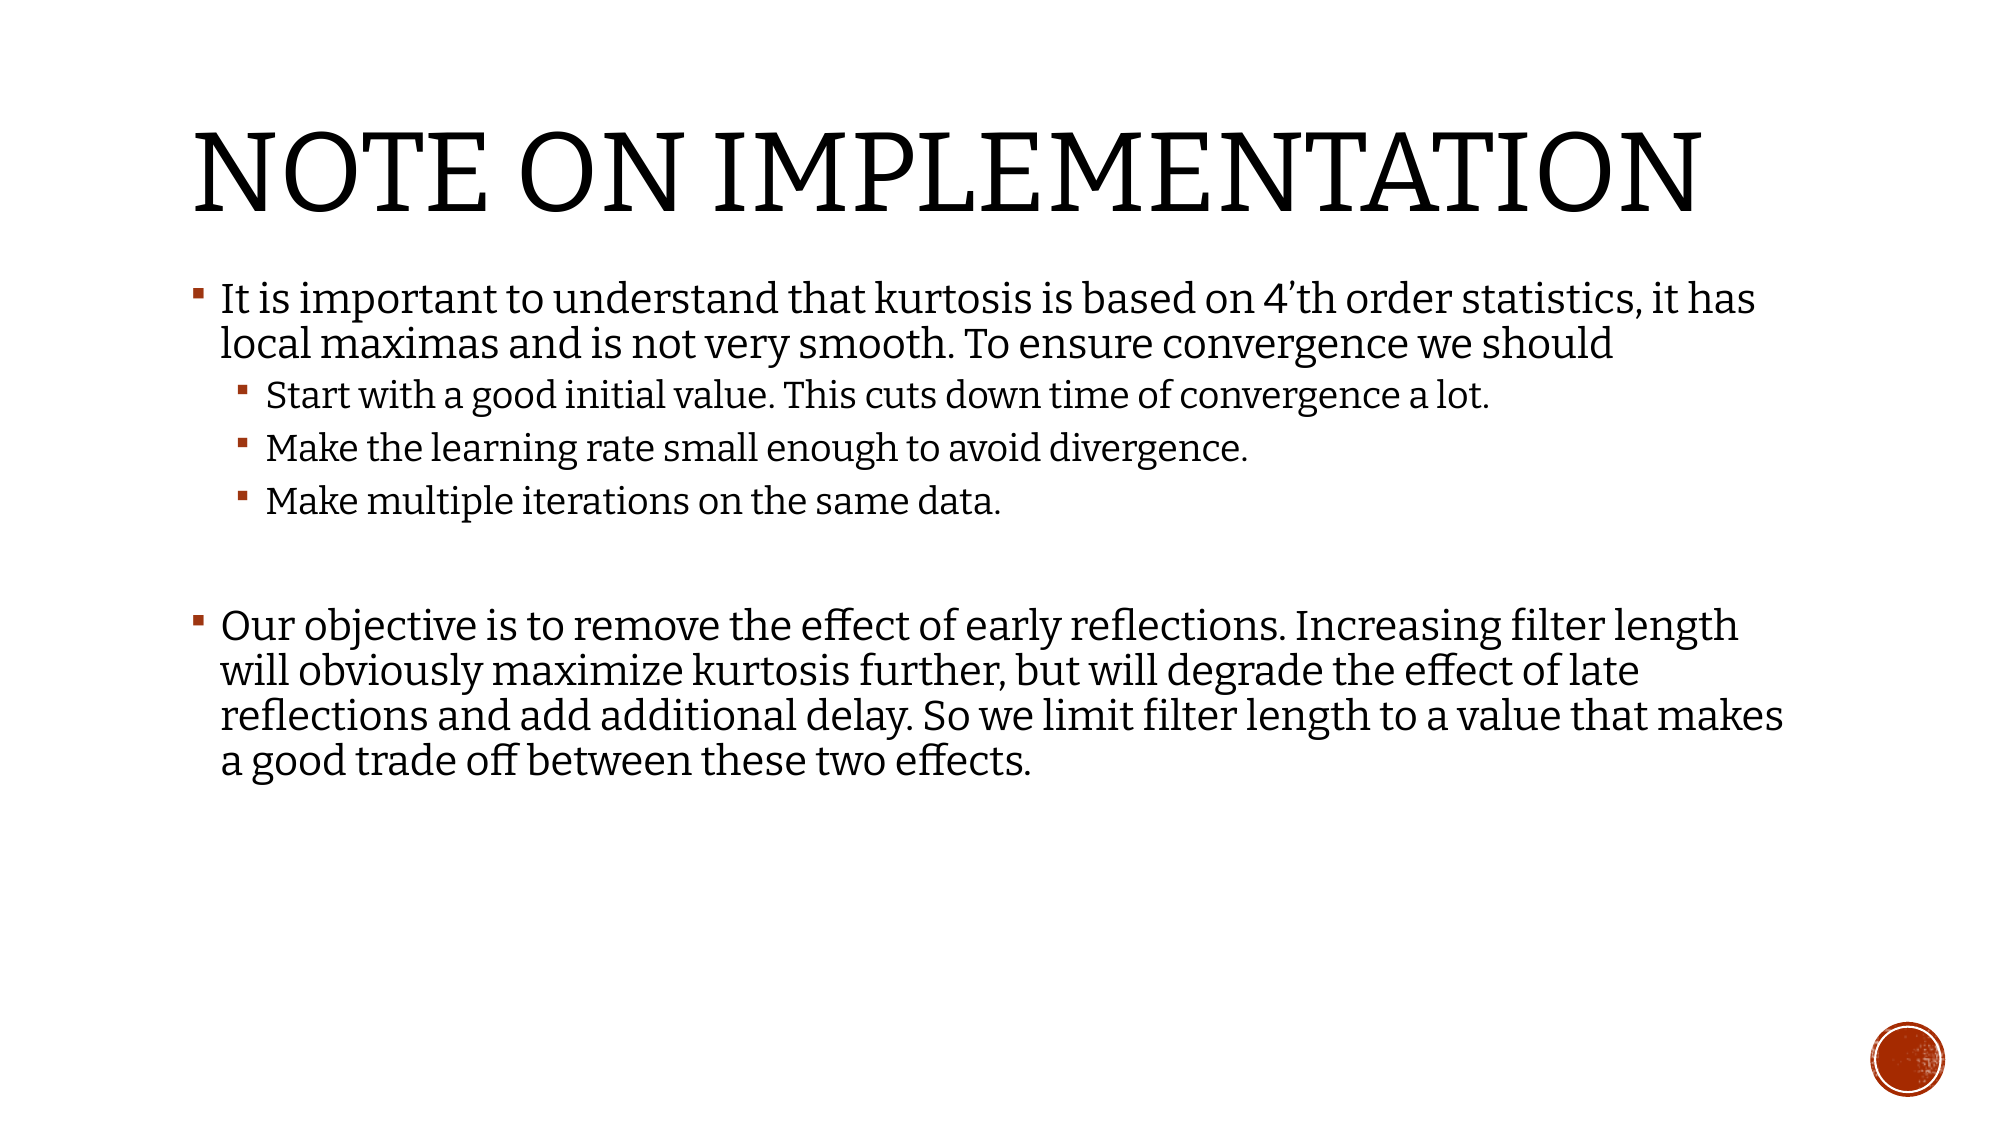

# Note on implementation
It is important to understand that kurtosis is based on 4’th order statistics, it has local maximas and is not very smooth. To ensure convergence we should
Start with a good initial value. This cuts down time of convergence a lot.
Make the learning rate small enough to avoid divergence.
Make multiple iterations on the same data.

Our objective is to remove the effect of early reflections. Increasing filter length will obviously maximize kurtosis further, but will degrade the effect of late reflections and add additional delay. So we limit filter length to a value that makes a good trade off between these two effects.